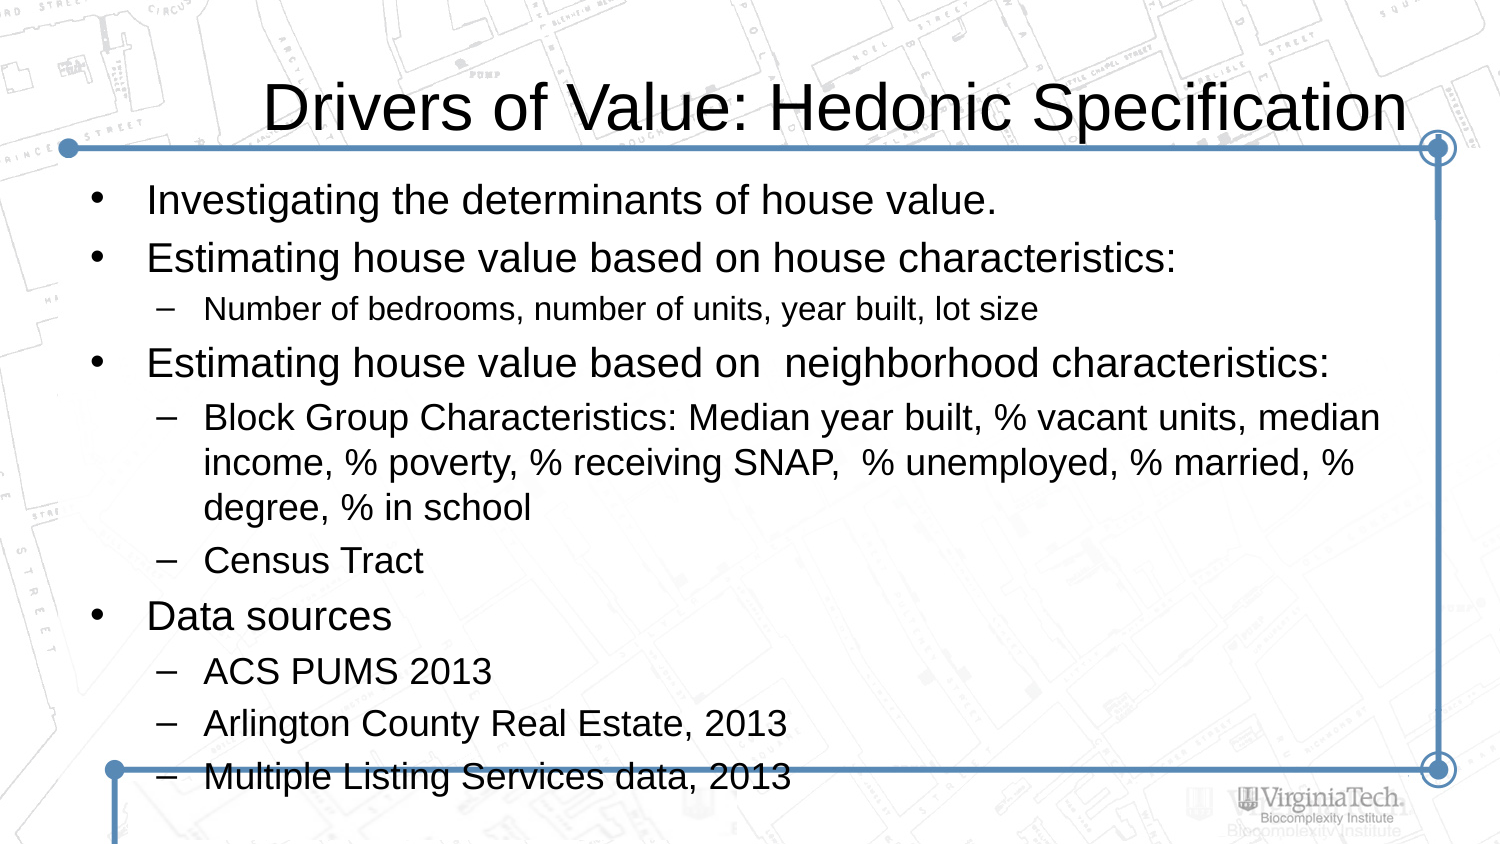

# Drivers of Value: Hedonic Specification
Investigating the determinants of house value.
Estimating house value based on house characteristics:
Number of bedrooms, number of units, year built, lot size
Estimating house value based on  neighborhood characteristics:
Block Group Characteristics: Median year built, % vacant units, median income, % poverty, % receiving SNAP,  % unemployed, % married, % degree, % in school
Census Tract
Data sources
ACS PUMS 2013
Arlington County Real Estate, 2013
Multiple Listing Services data, 2013